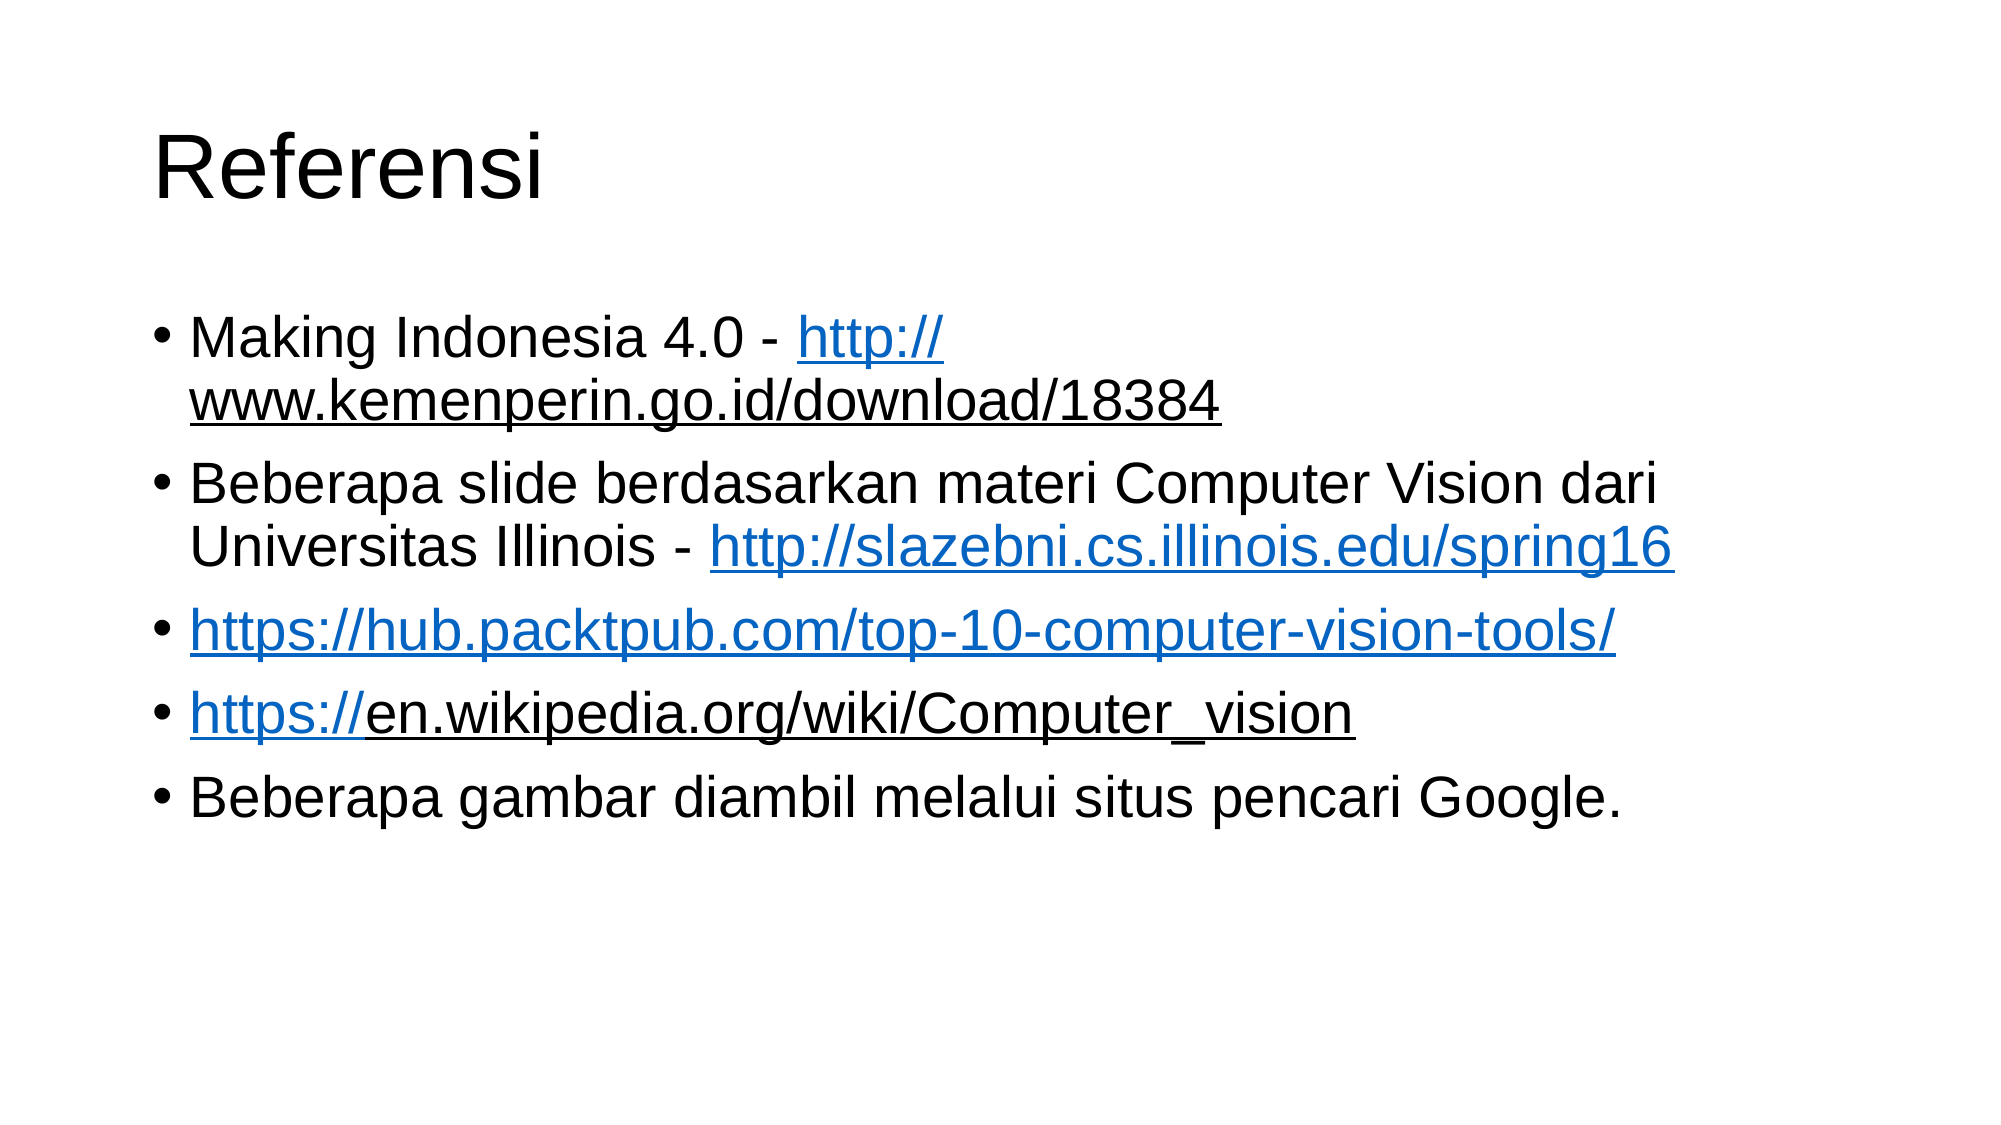

# Referensi
Making Indonesia 4.0 - http://www.kemenperin.go.id/download/18384
Beberapa slide berdasarkan materi Computer Vision dari Universitas Illinois - http://slazebni.cs.illinois.edu/spring16
https://hub.packtpub.com/top-10-computer-vision-tools/
https://en.wikipedia.org/wiki/Computer_vision
Beberapa gambar diambil melalui situs pencari Google.